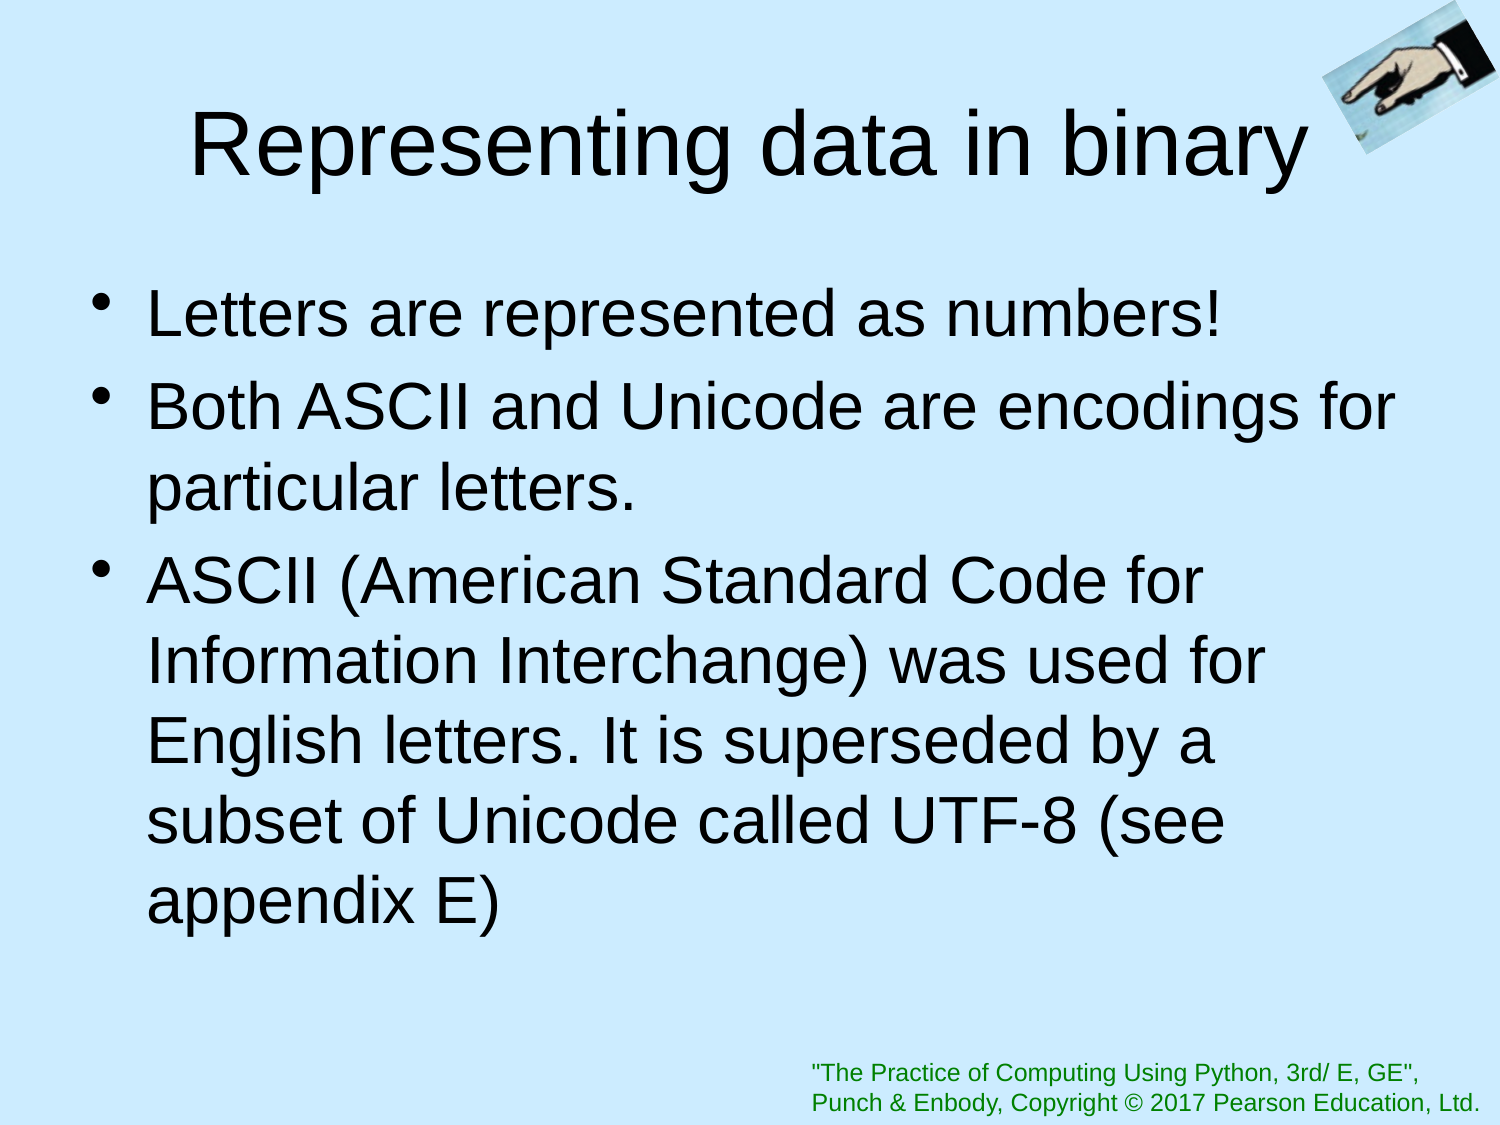

# Representing data in binary
Letters are represented as numbers!
Both ASCII and Unicode are encodings for particular letters.
ASCII (American Standard Code for Information Interchange) was used for English letters. It is superseded by a subset of Unicode called UTF-8 (see appendix E)